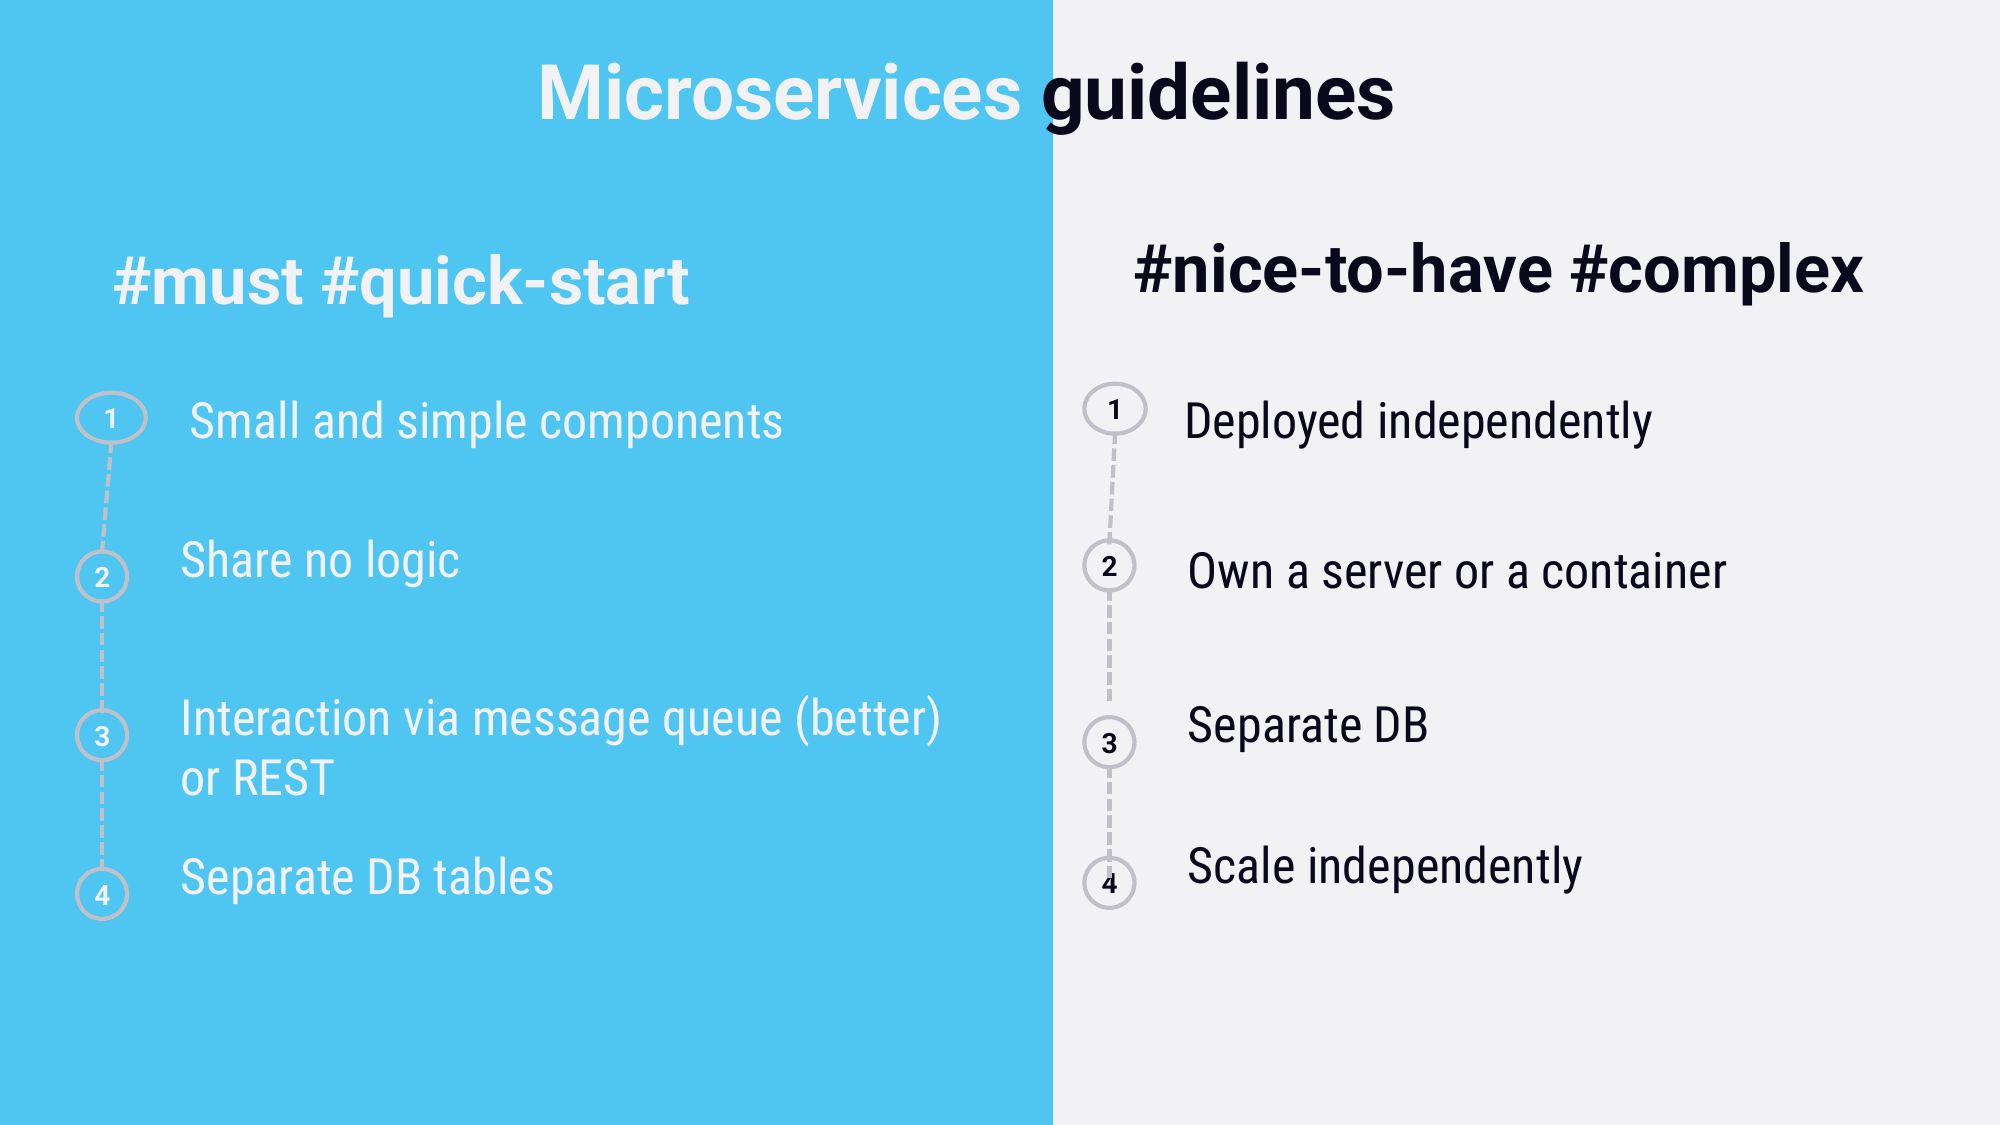

Microservices guidelines
#nice-to-have #complex
#must #quick-start
Deployed independently
1
Small and simple components
1
Share no logic
2
Own a server or a container
2
Interaction via message queue (better) or REST
3
Separate DB
3
Scale independently
4
Separate DB tables
4